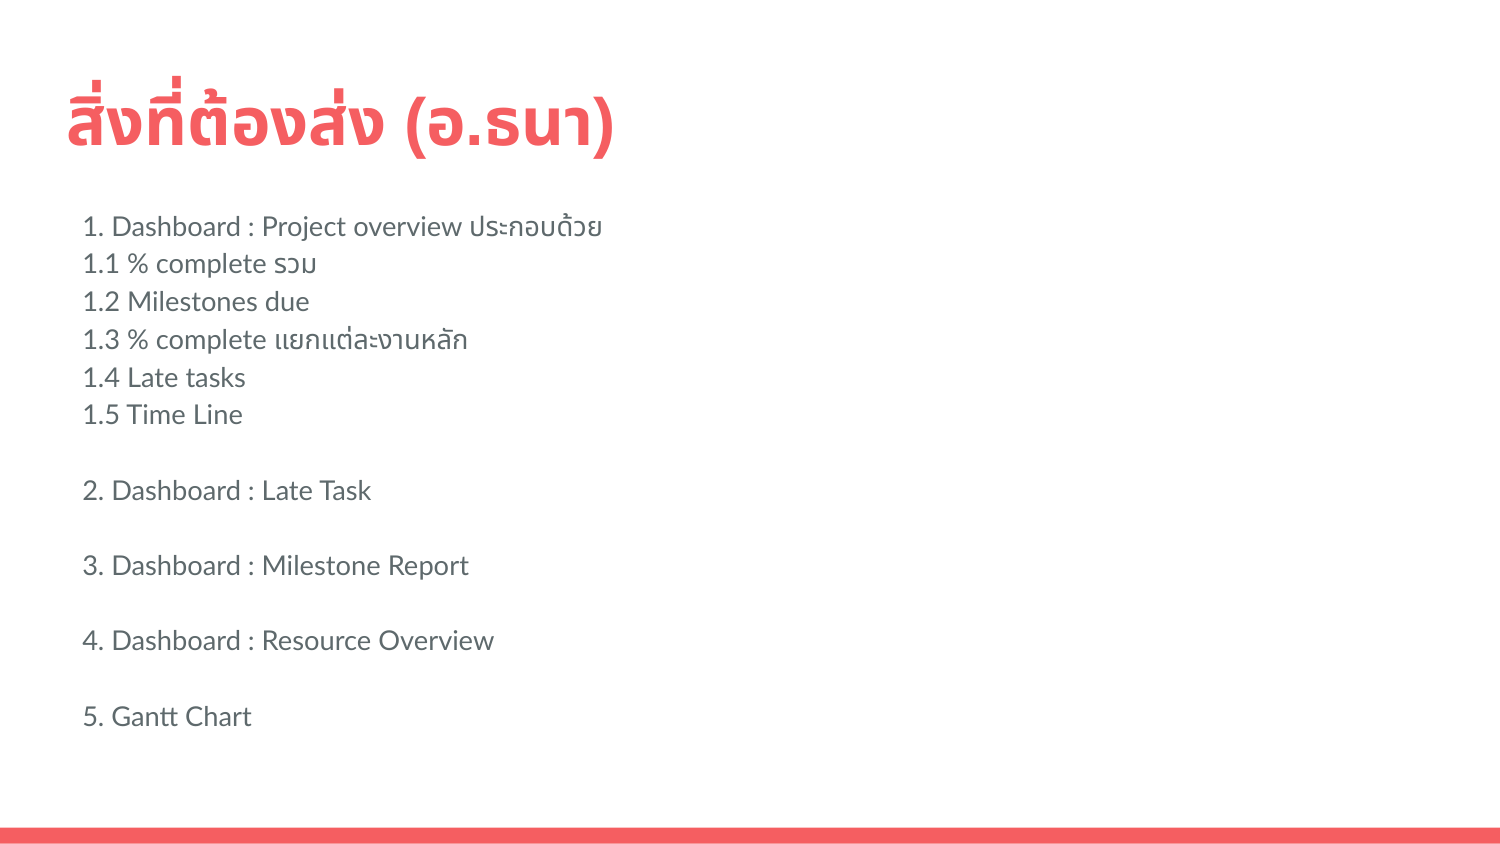

# สิ่งที่ต้องส่ง (อ.ธนา)
1. Dashboard : Project overview ประกอบด้วย
	1.1 % complete รวม
	1.2 Milestones due
	1.3 % complete แยกแต่ละงานหลัก
	1.4 Late tasks
	1.5 Time Line

2. Dashboard : Late Task

3. Dashboard : Milestone Report

4. Dashboard : Resource Overview

5. Gantt Chart